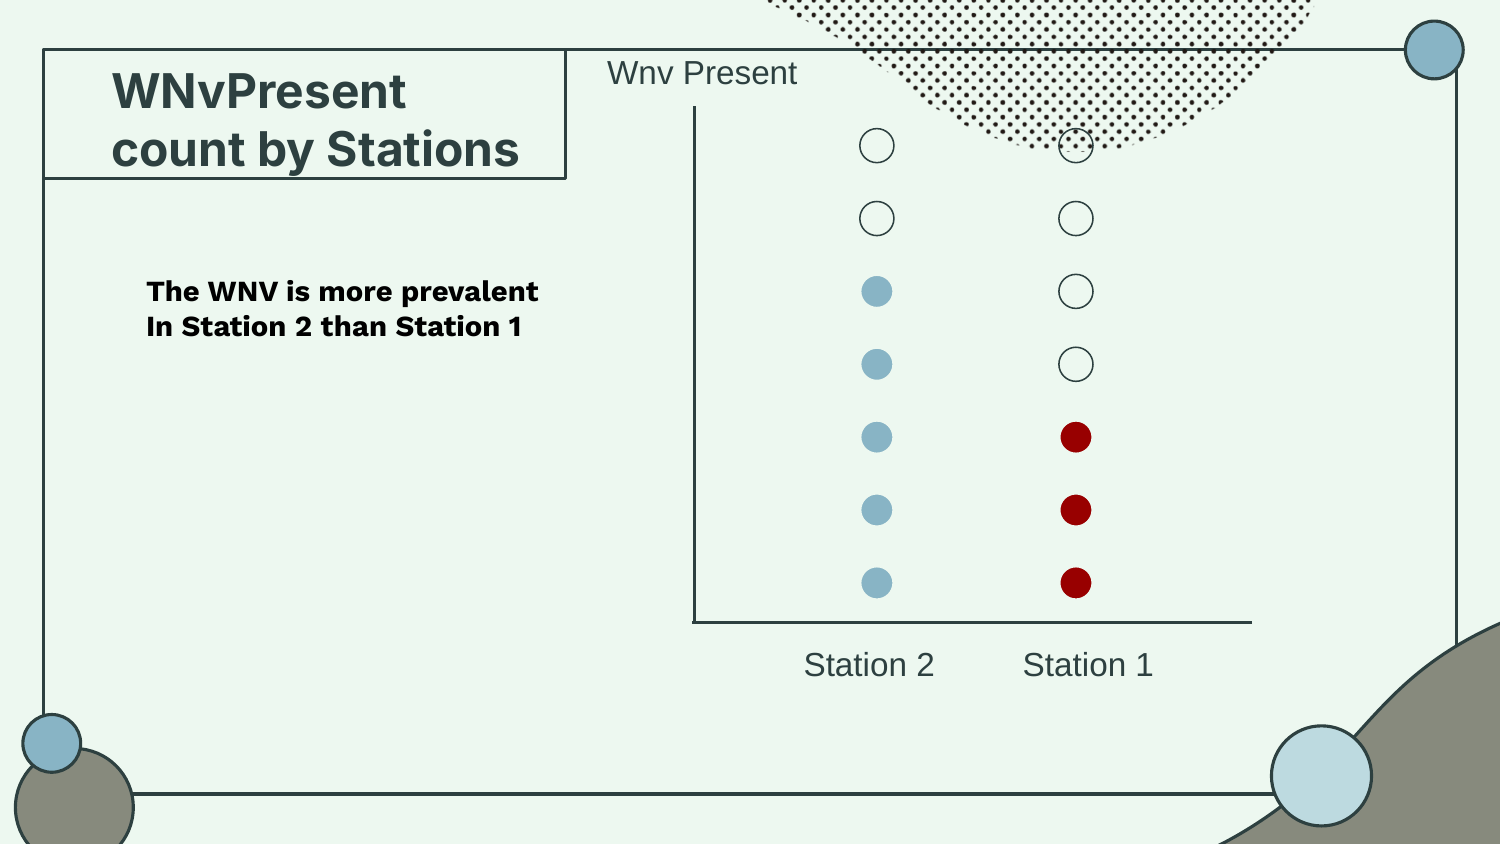

Wnv Present
# WNvPresent count by Stations

The WNV is more prevalent
In Station 2 than Station 1
  Station 2
  Station 1